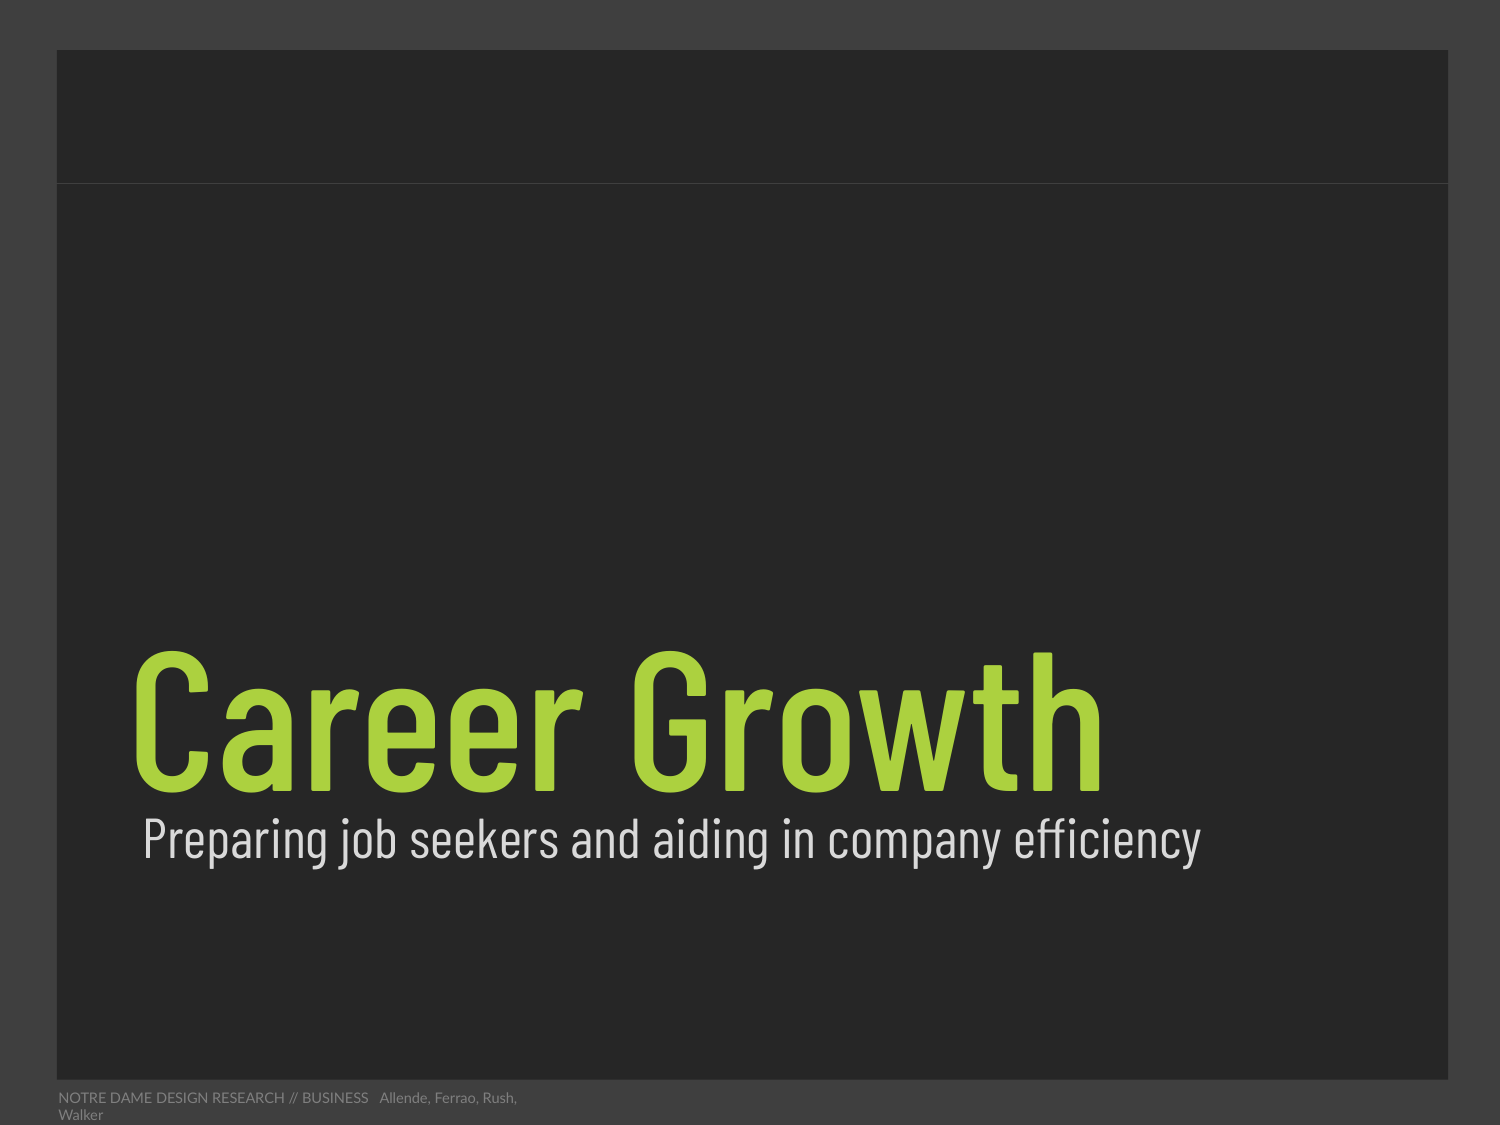

# Career Growth

Preparing job seekers and aiding in company efficiency